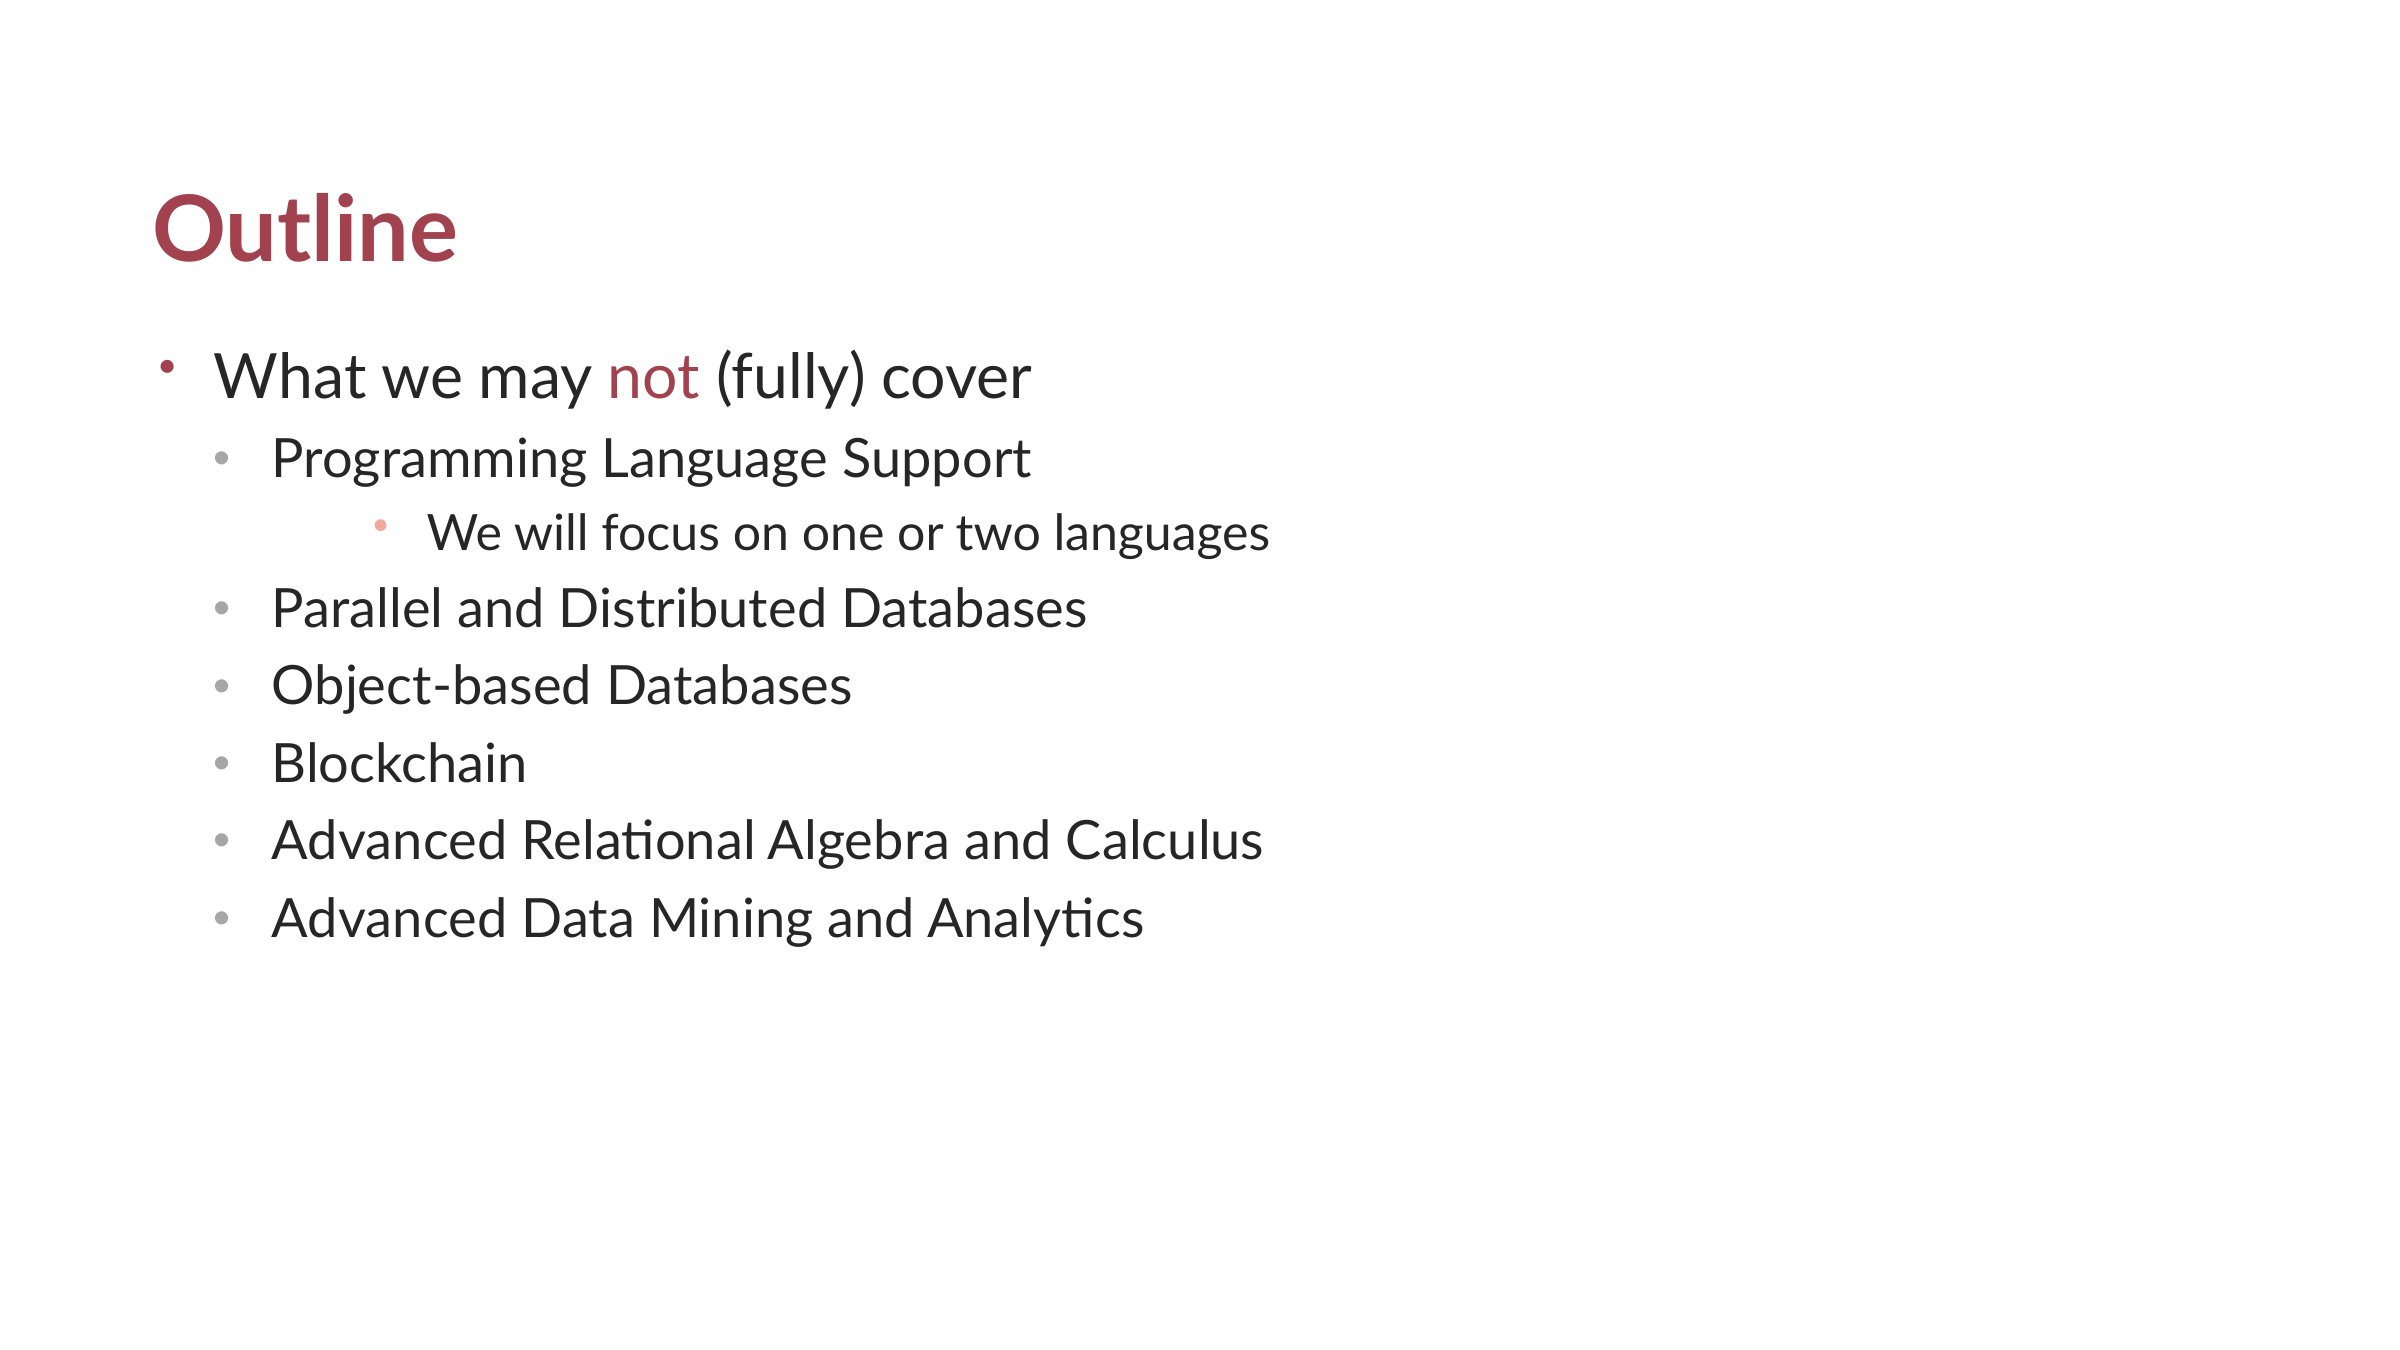

# Outline
What we may not (fully) cover
Programming Language Support
We will focus on one or two languages
Parallel and Distributed Databases
Object-based Databases
Blockchain
Advanced Relational Algebra and Calculus
Advanced Data Mining and Analytics